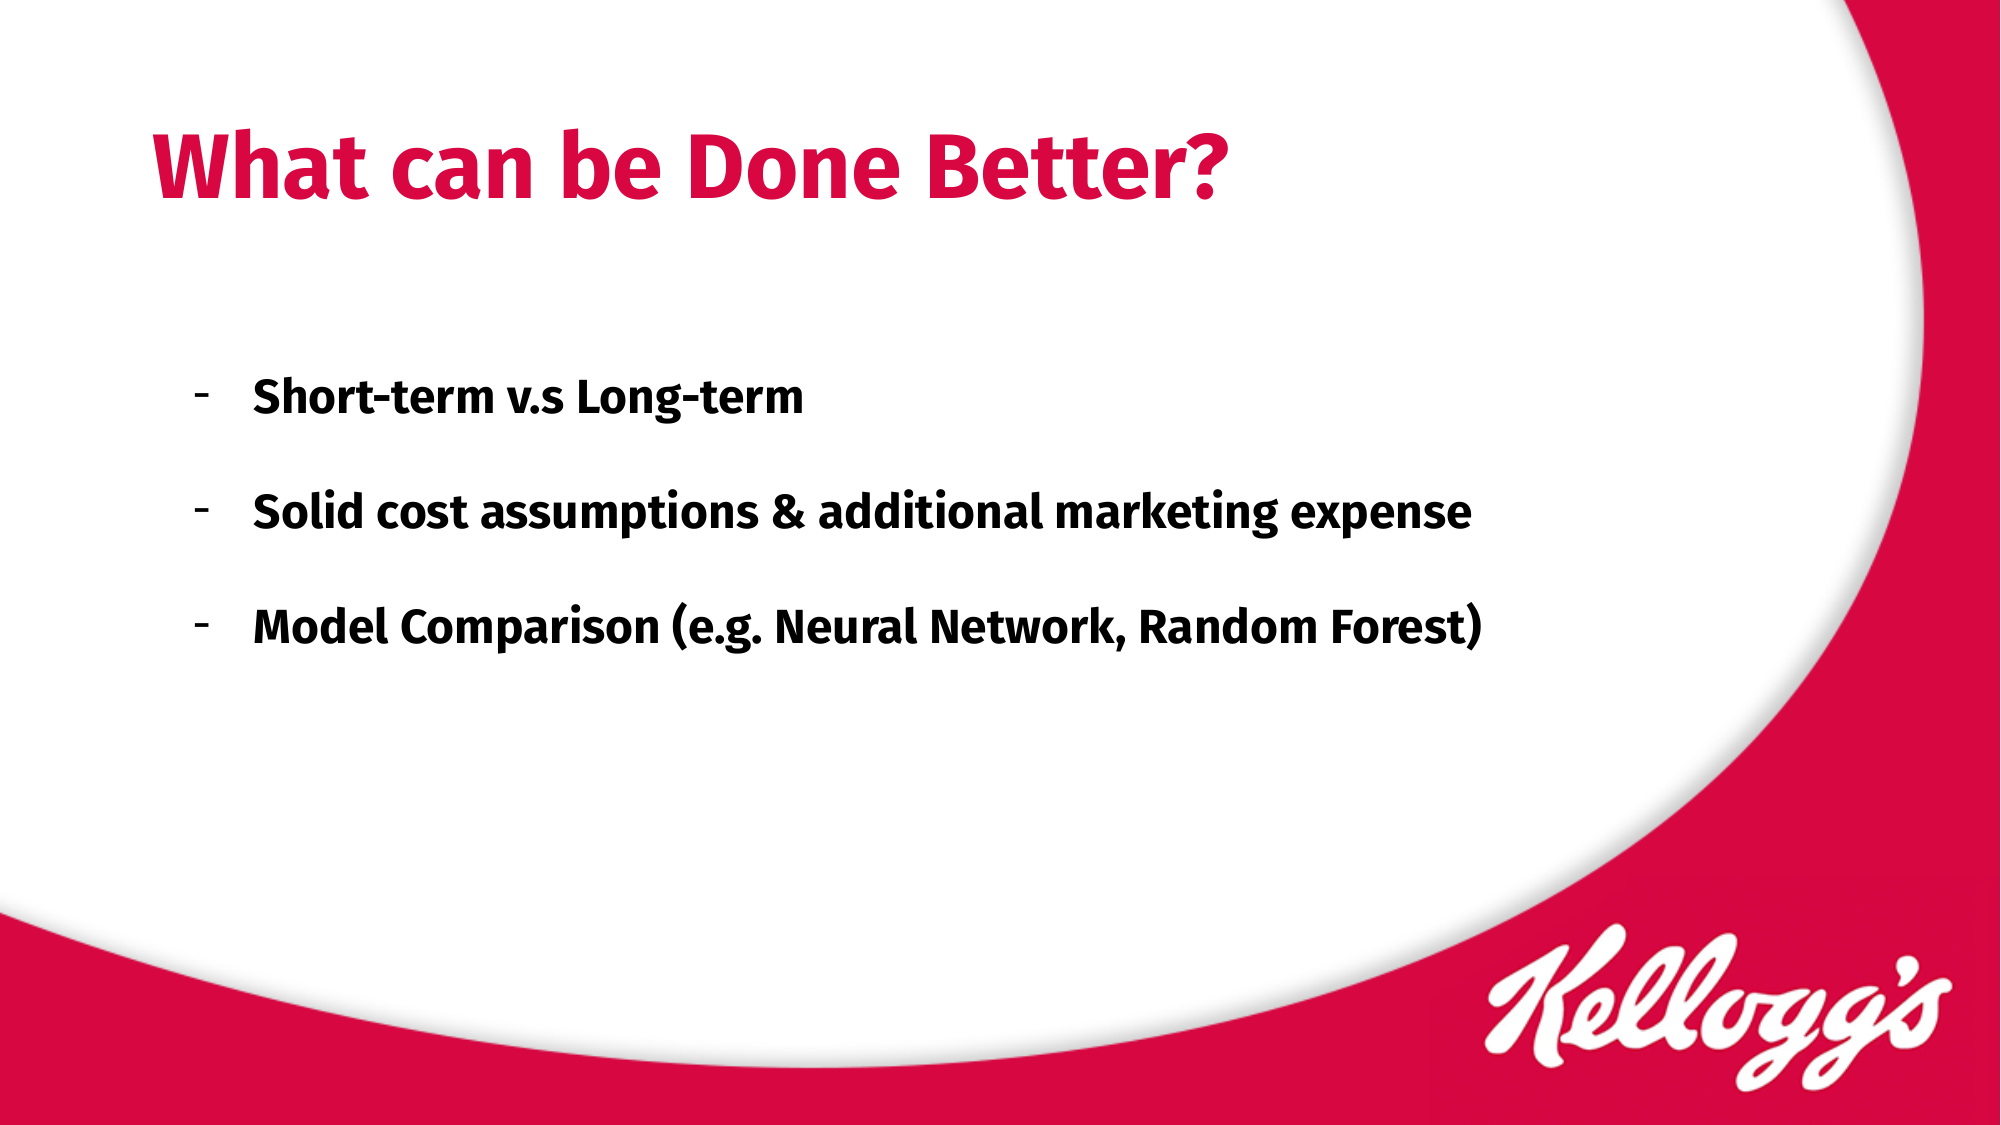

# What can be Done Better?
Short-term v.s Long-term
Solid cost assumptions & additional marketing expense
Model Comparison (e.g. Neural Network, Random Forest)